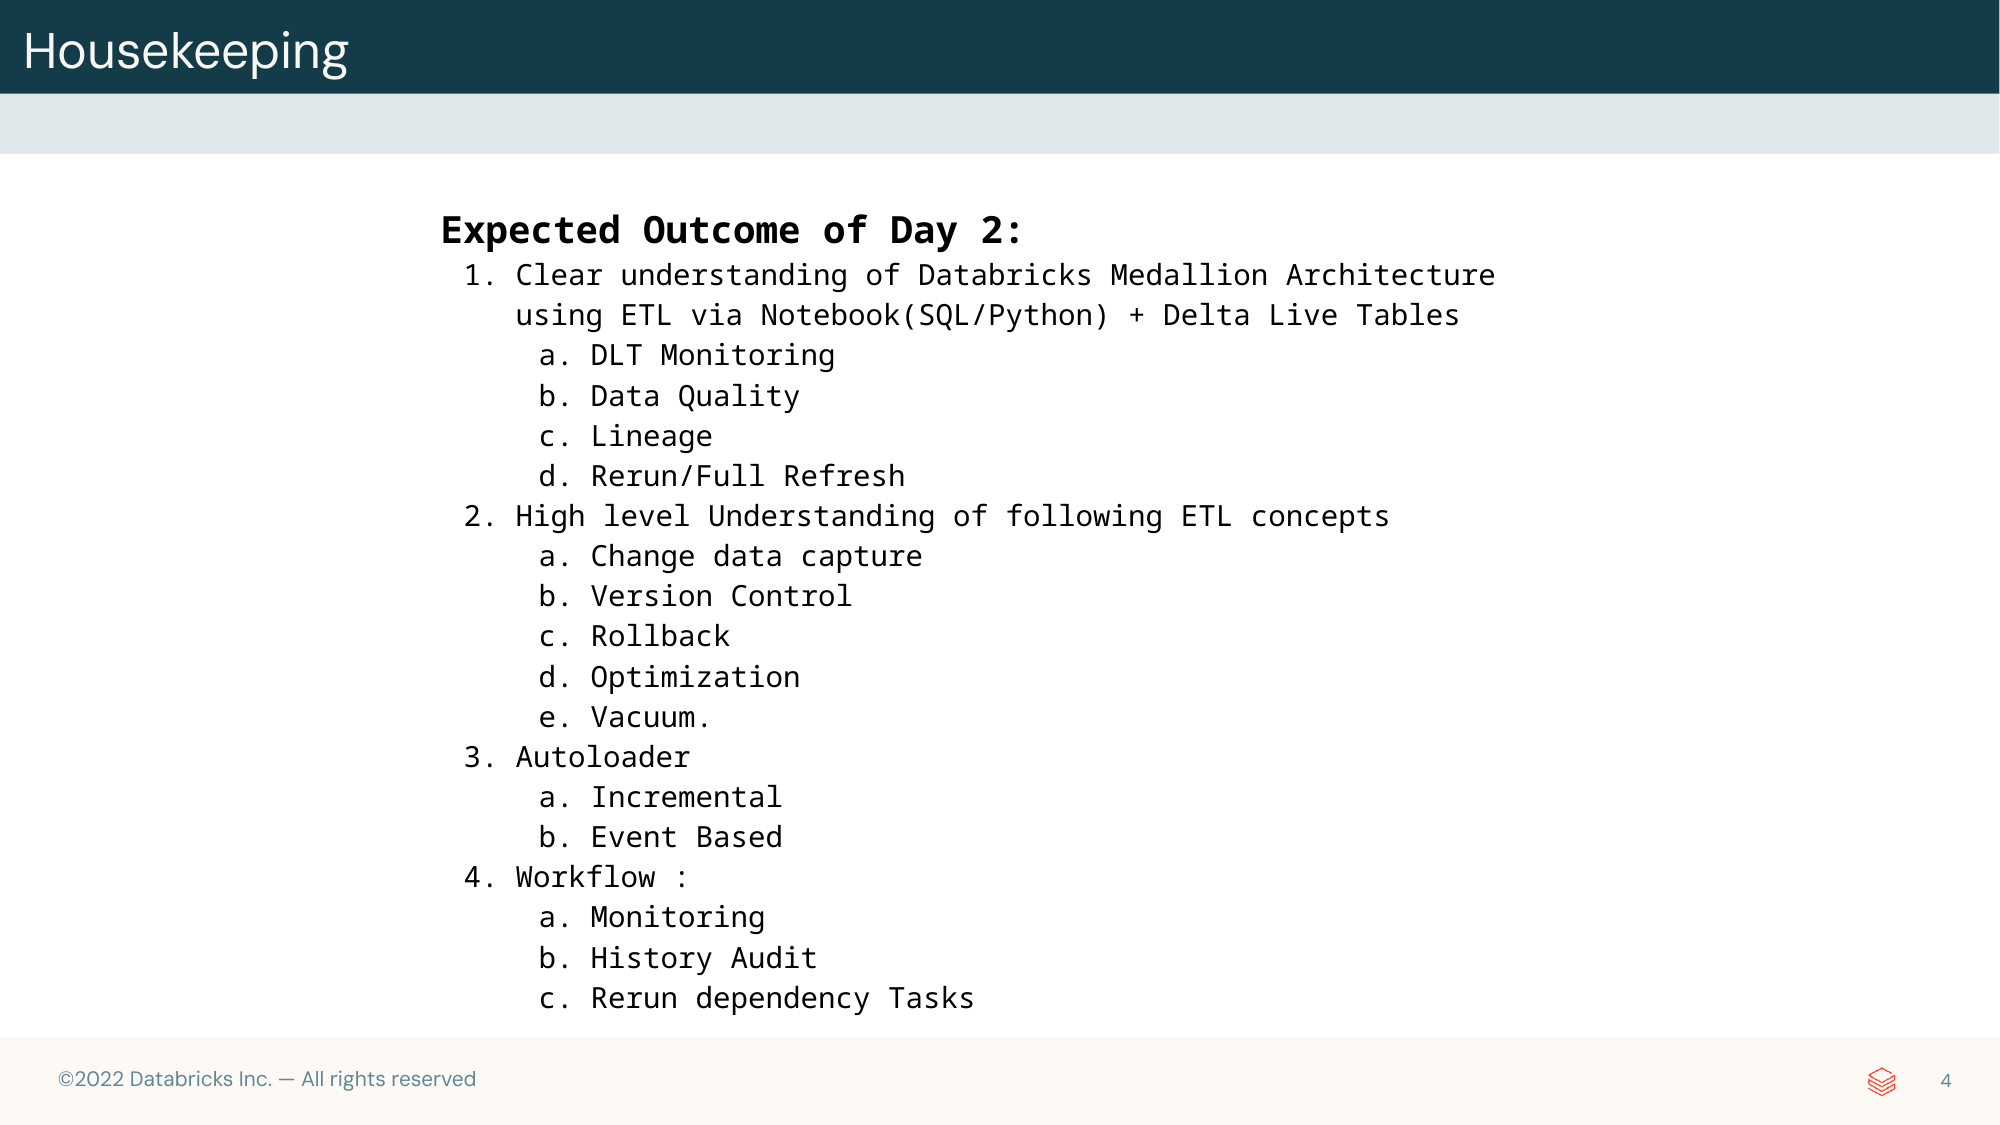

Housekeeping
Expected Outcome of Day 2:
Clear understanding of Databricks Medallion Architecture using ETL via Notebook(SQL/Python) + Delta Live Tables
DLT Monitoring
Data Quality
Lineage
Rerun/Full Refresh
High level Understanding of following ETL concepts
Change data capture
Version Control
Rollback
Optimization
Vacuum.
Autoloader
Incremental
Event Based
Workflow :
Monitoring
History Audit
Rerun dependency Tasks
4